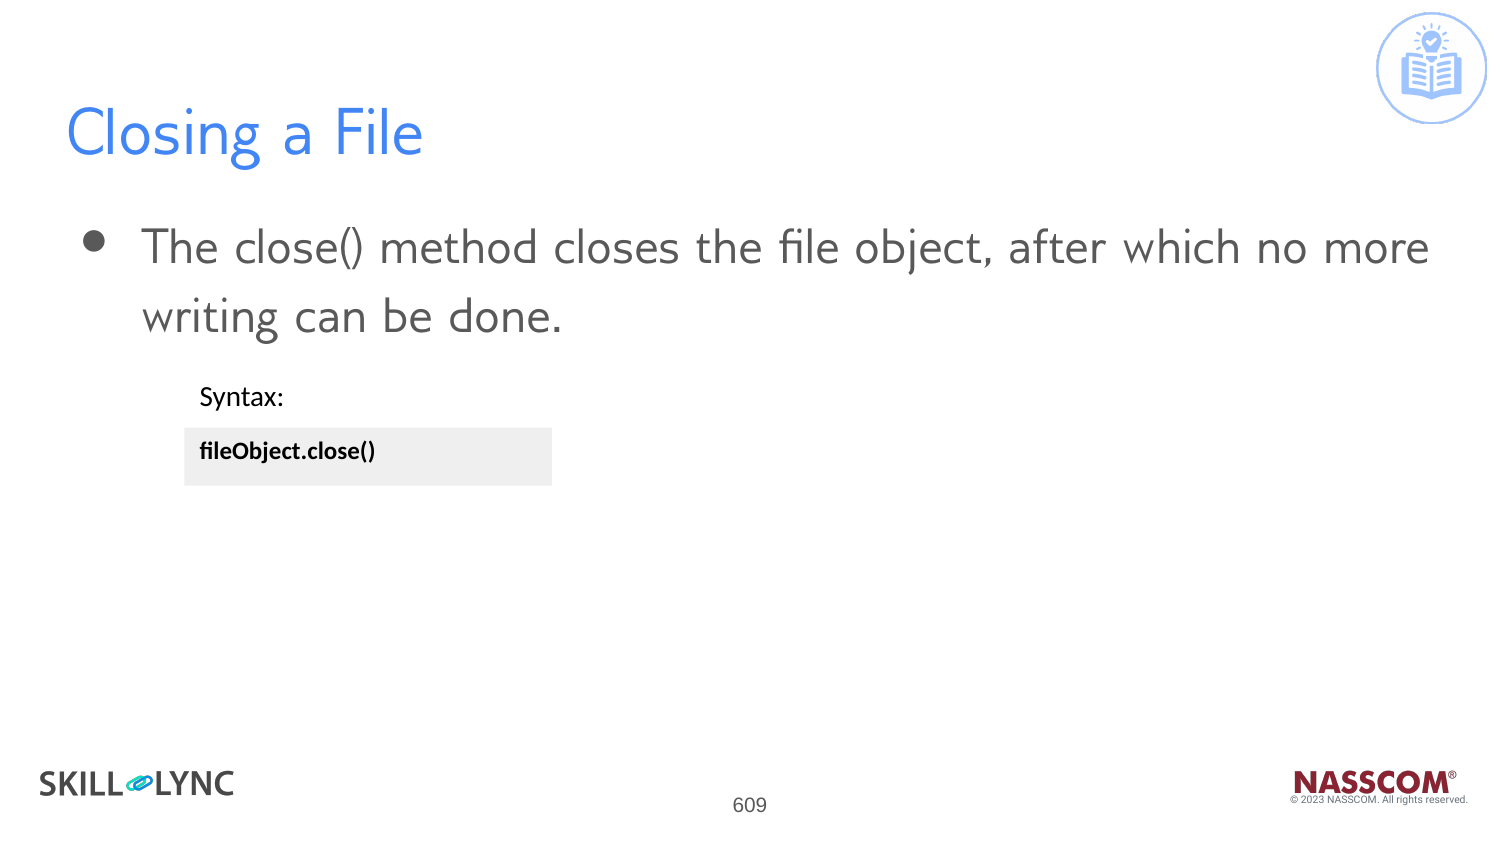

# Closing a File
The close() method closes the file object, after which no more writing can be done.
Syntax:
fileObject.close()
609